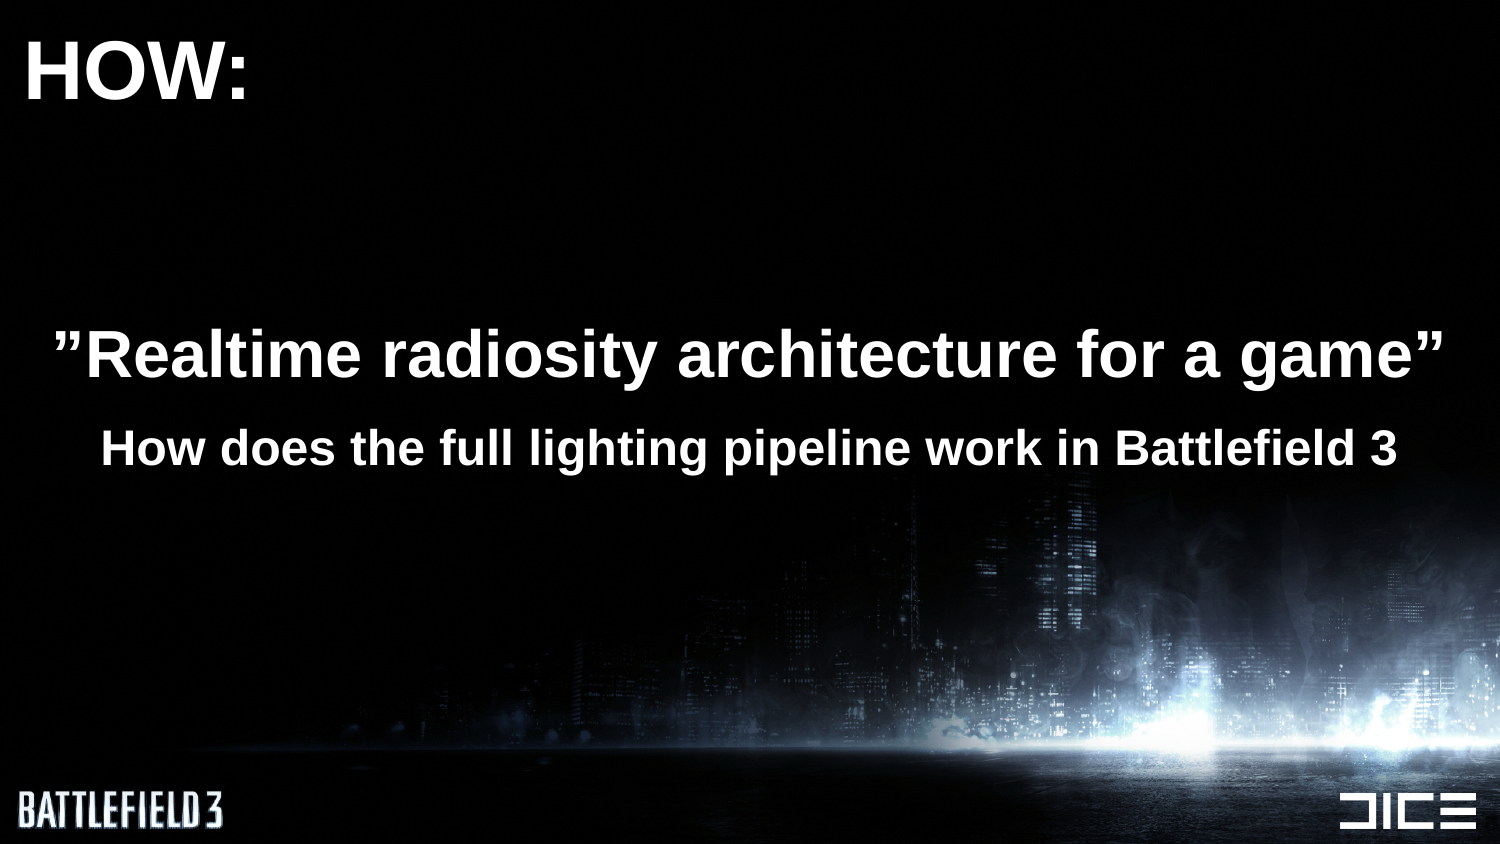

# HOW:
”Realtime radiosity architecture for a game”
How does the full lighting pipeline work in Battlefield 3